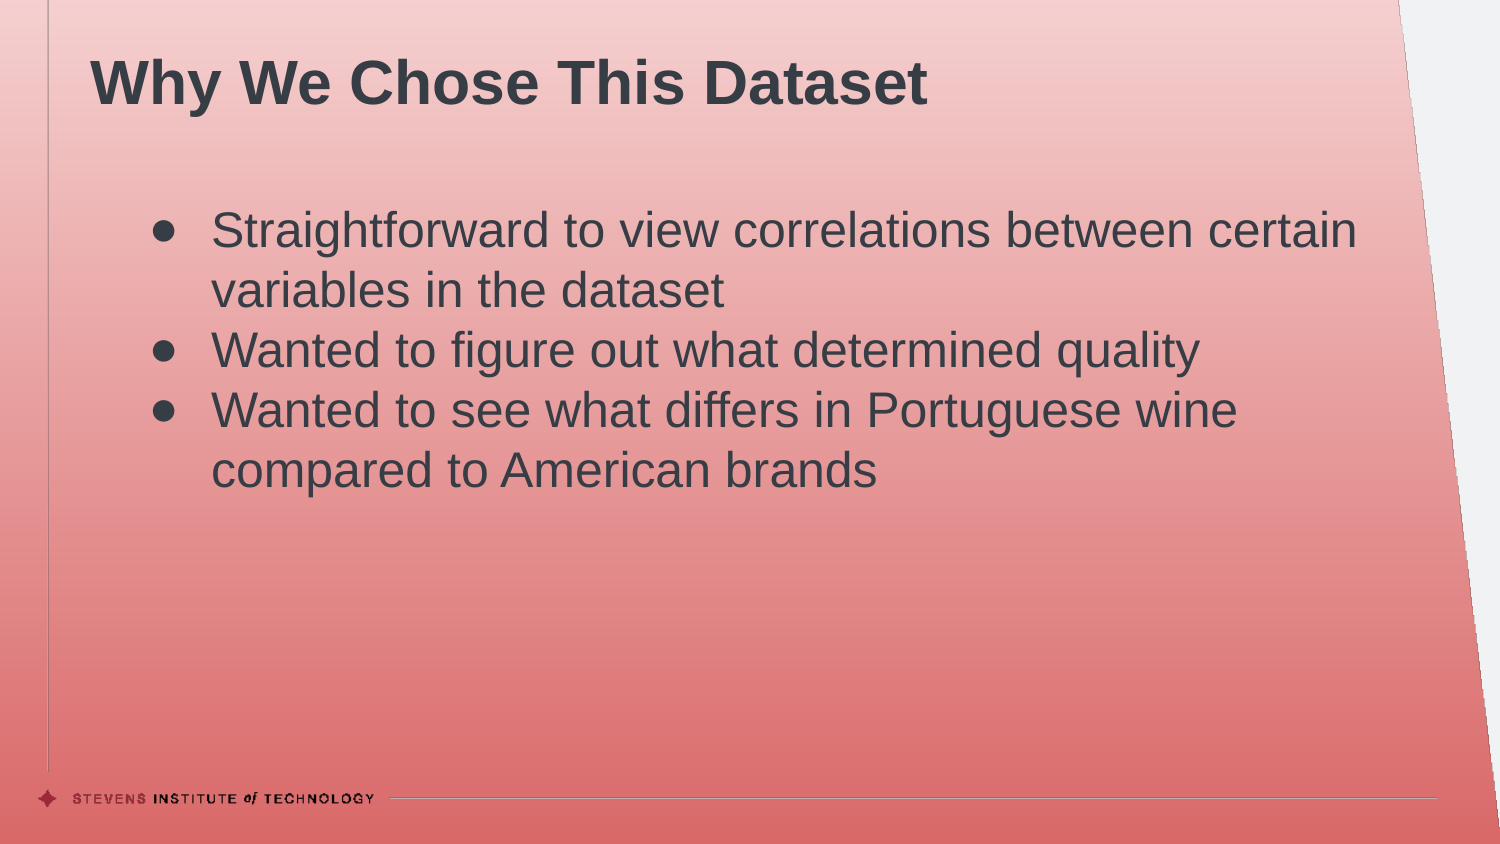

# Why We Chose This Dataset
Straightforward to view correlations between certain variables in the dataset
Wanted to figure out what determined quality
Wanted to see what differs in Portuguese wine compared to American brands